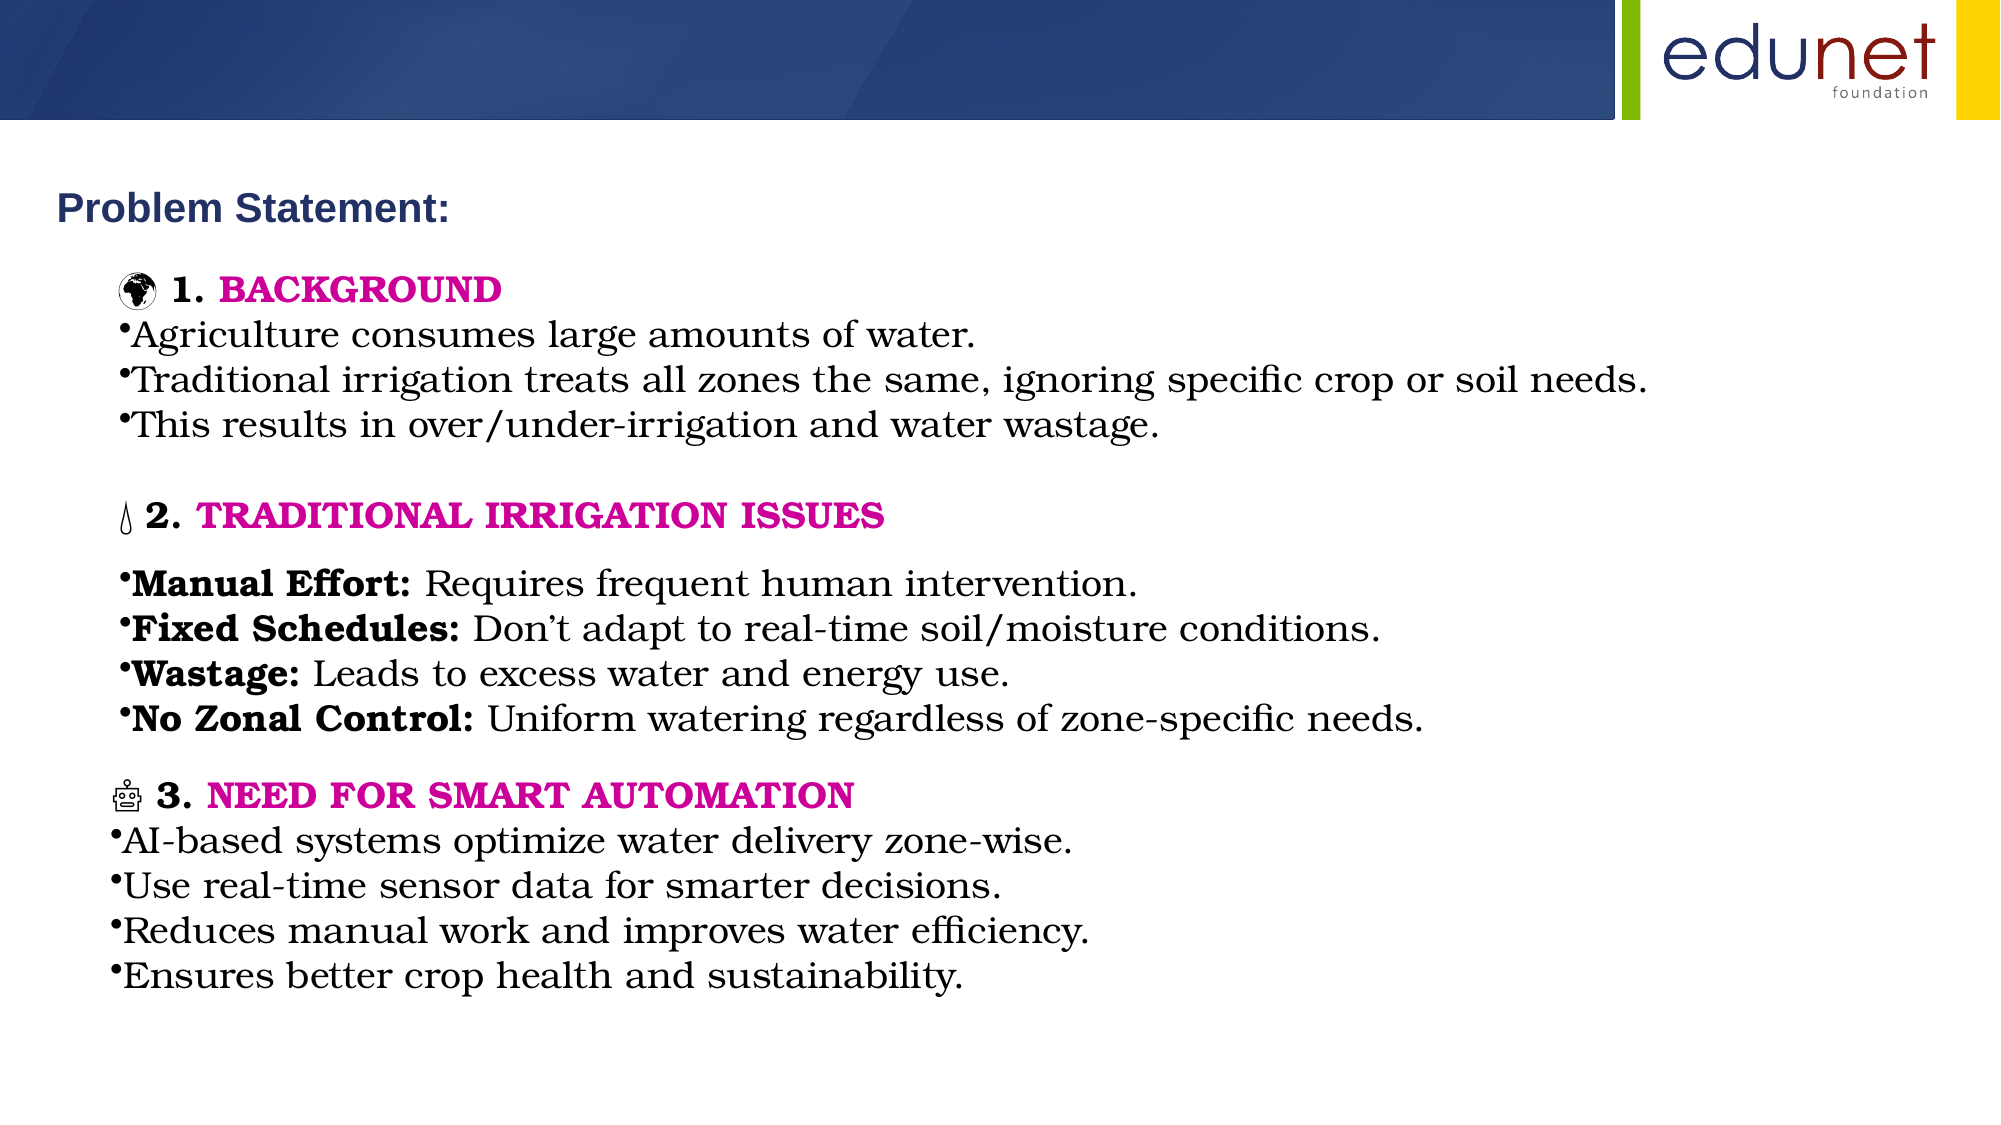

Problem Statement:
🌍 1. BACKGROUND
Agriculture consumes large amounts of water.
Traditional irrigation treats all zones the same, ignoring specific crop or soil needs.
This results in over/under-irrigation and water wastage.

💧 2. TRADITIONAL IRRIGATION ISSUES
Manual Effort: Requires frequent human intervention.
Fixed Schedules: Don’t adapt to real-time soil/moisture conditions.
Wastage: Leads to excess water and energy use.
No Zonal Control: Uniform watering regardless of zone-specific needs.

🤖 3. NEED FOR SMART AUTOMATION
AI-based systems optimize water delivery zone-wise.
Use real-time sensor data for smarter decisions.
Reduces manual work and improves water efficiency.
Ensures better crop health and sustainability.